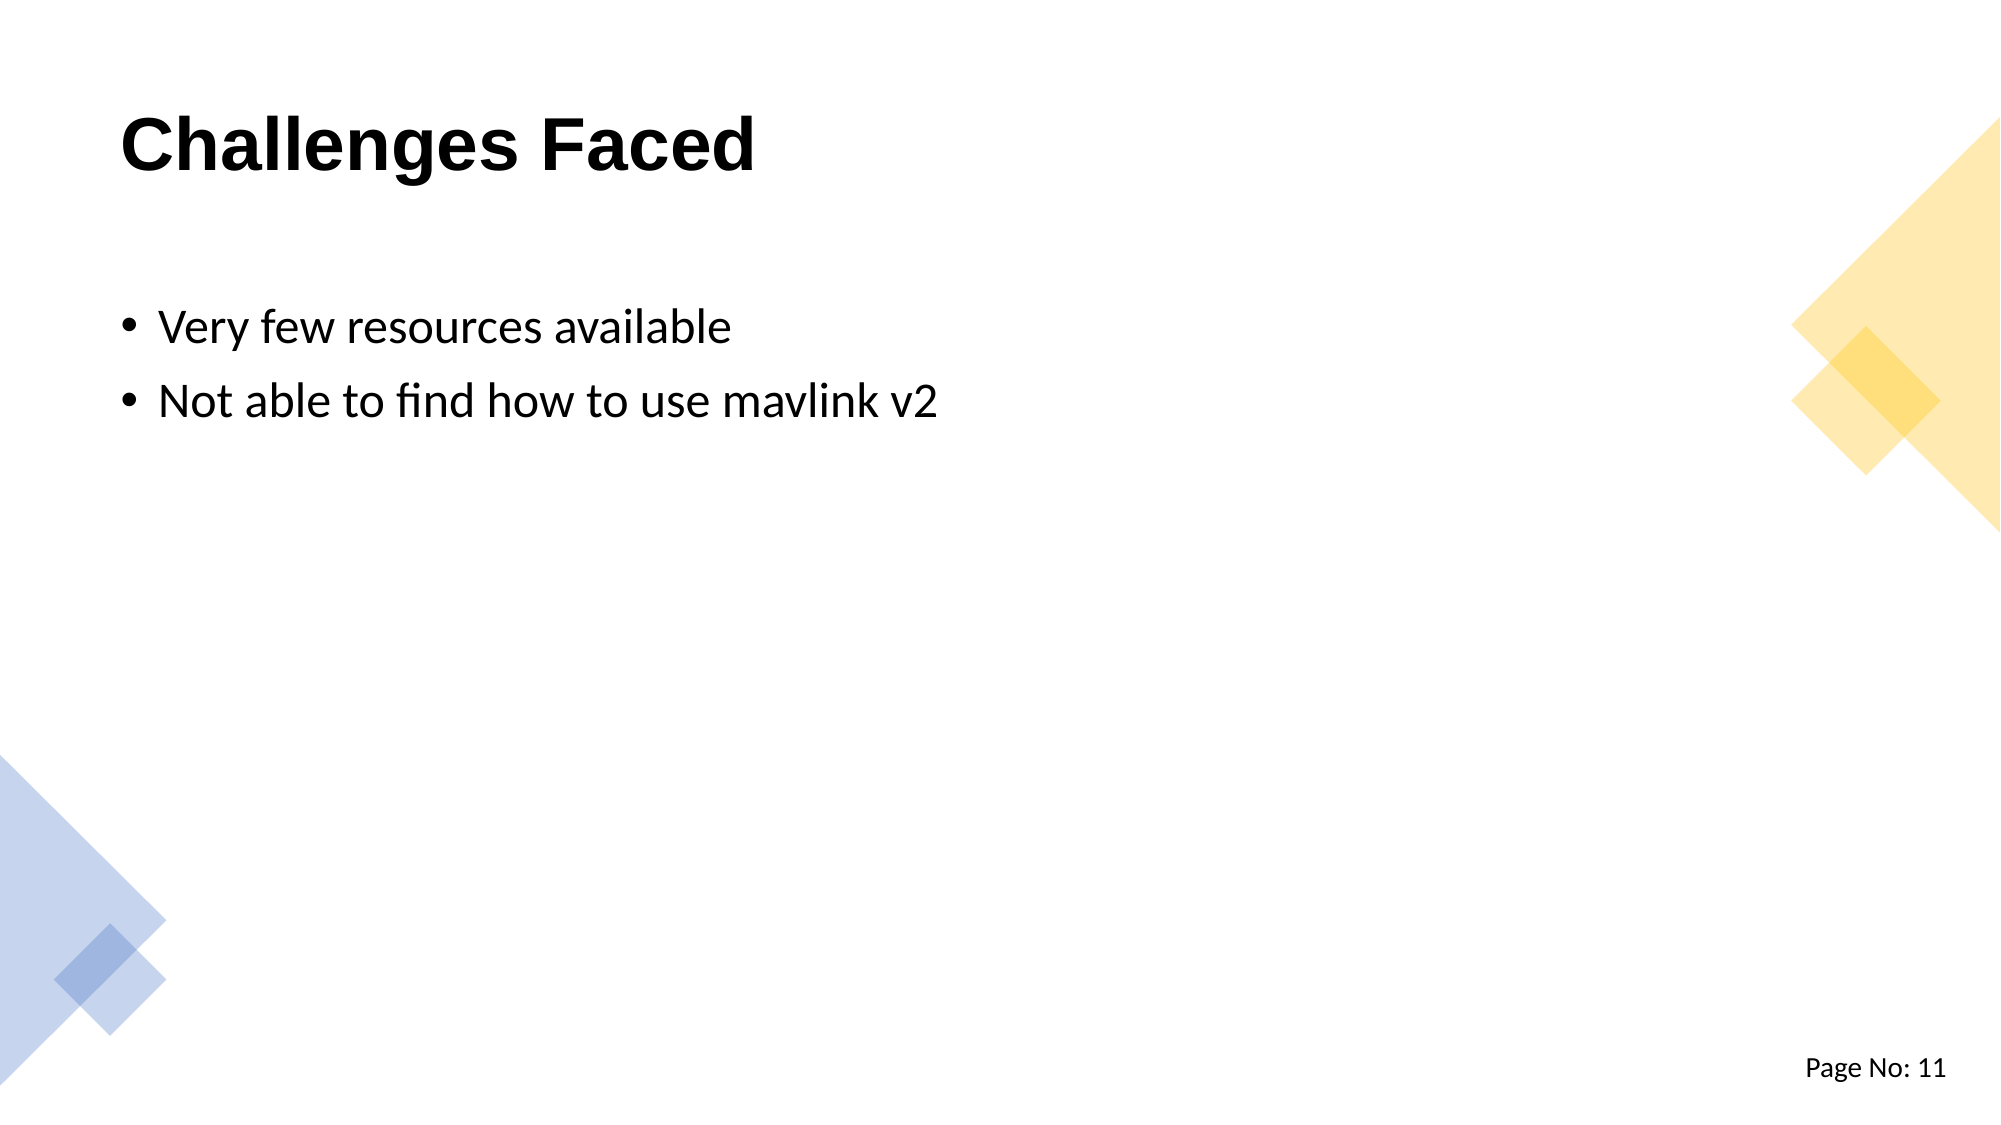

# Challenges Faced

Very few resources available
Not able to find how to use mavlink v2

Page No: 11